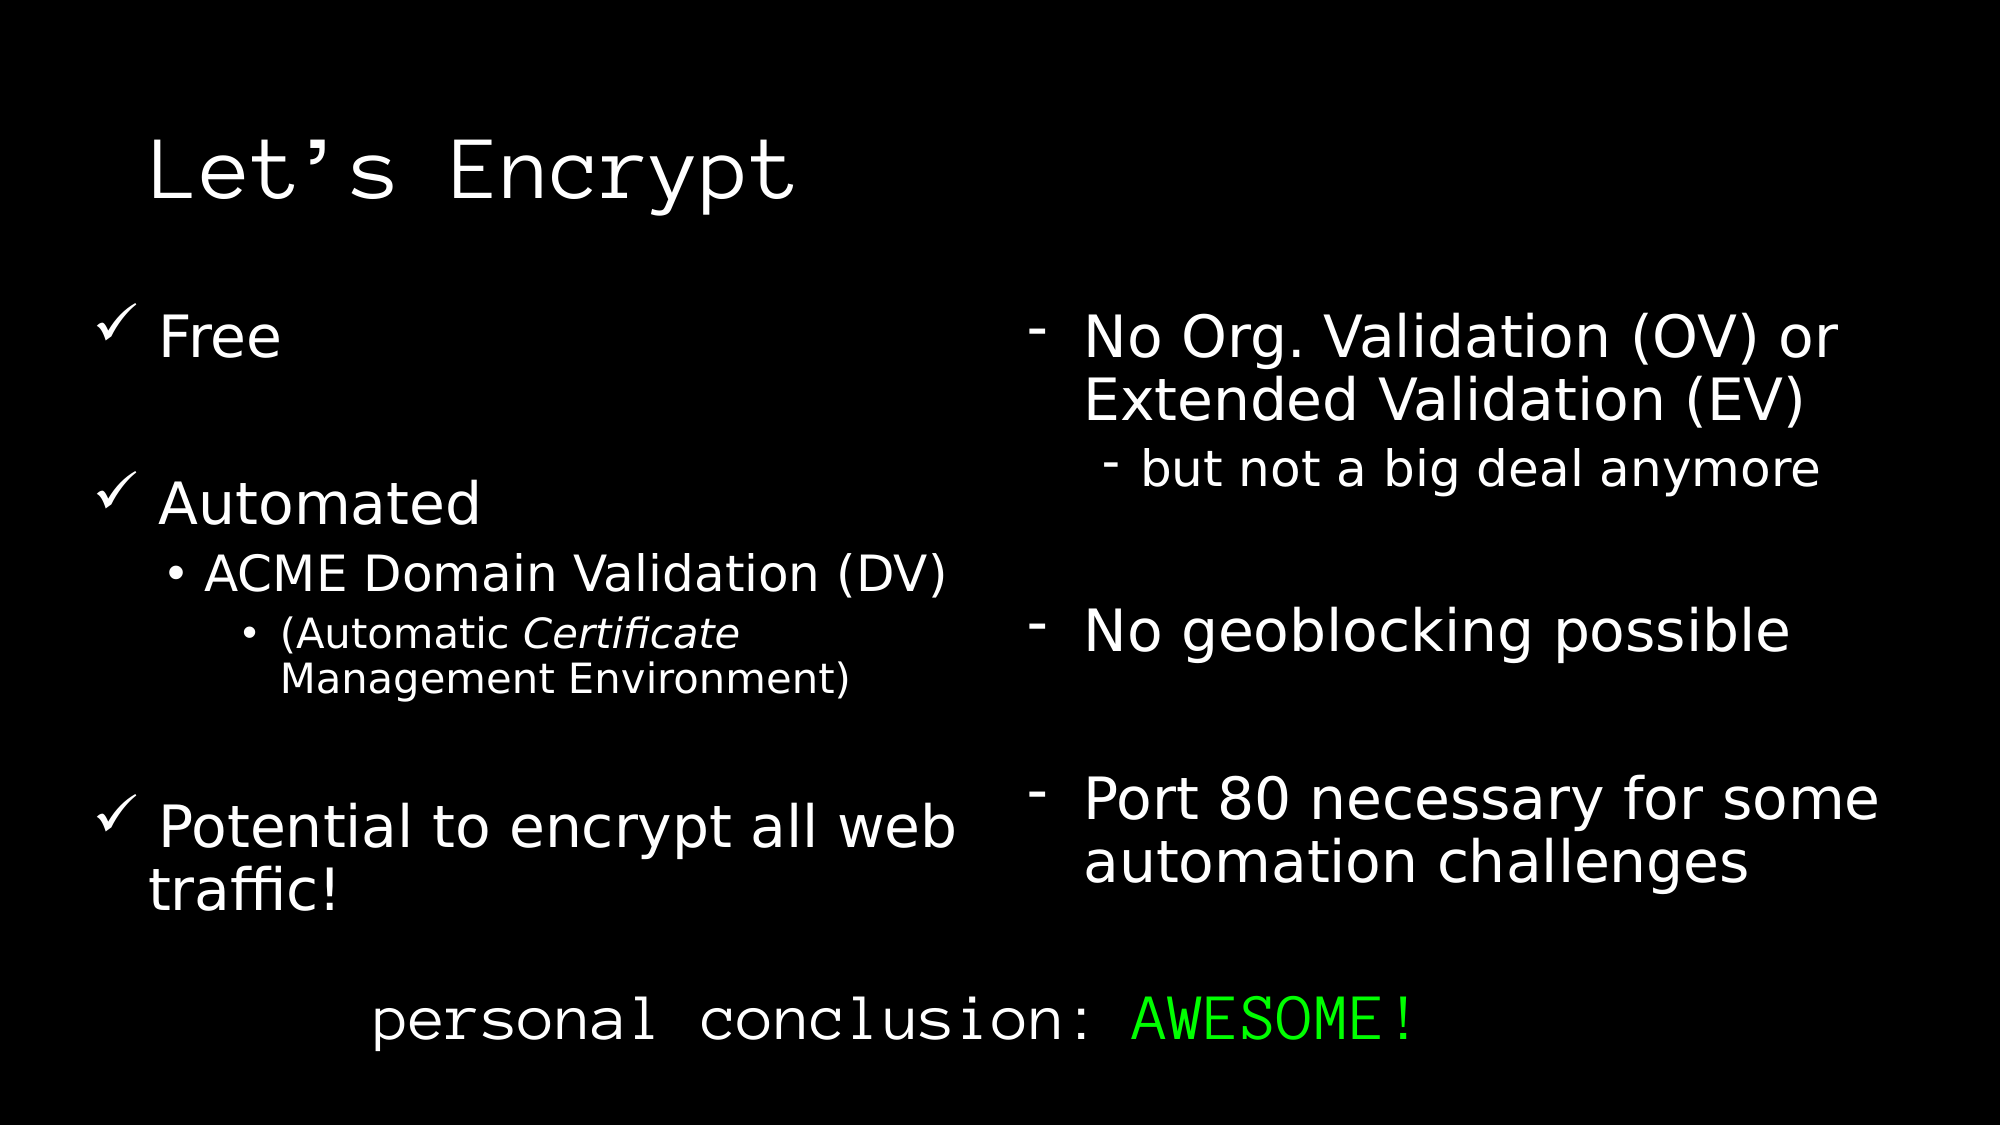

# Let’s Encrypt
 Free

 Automated
ACME Domain Validation (DV)
(Automatic Certificate Management Environment)

 Potential to encrypt all web
 traffic!

 No Org. Validation (OV) or
 Extended Validation (EV)
but not a big deal anymore

 No geoblocking possible

 Port 80 necessary for some
 automation challenges
AWESOME!
personal conclusion: